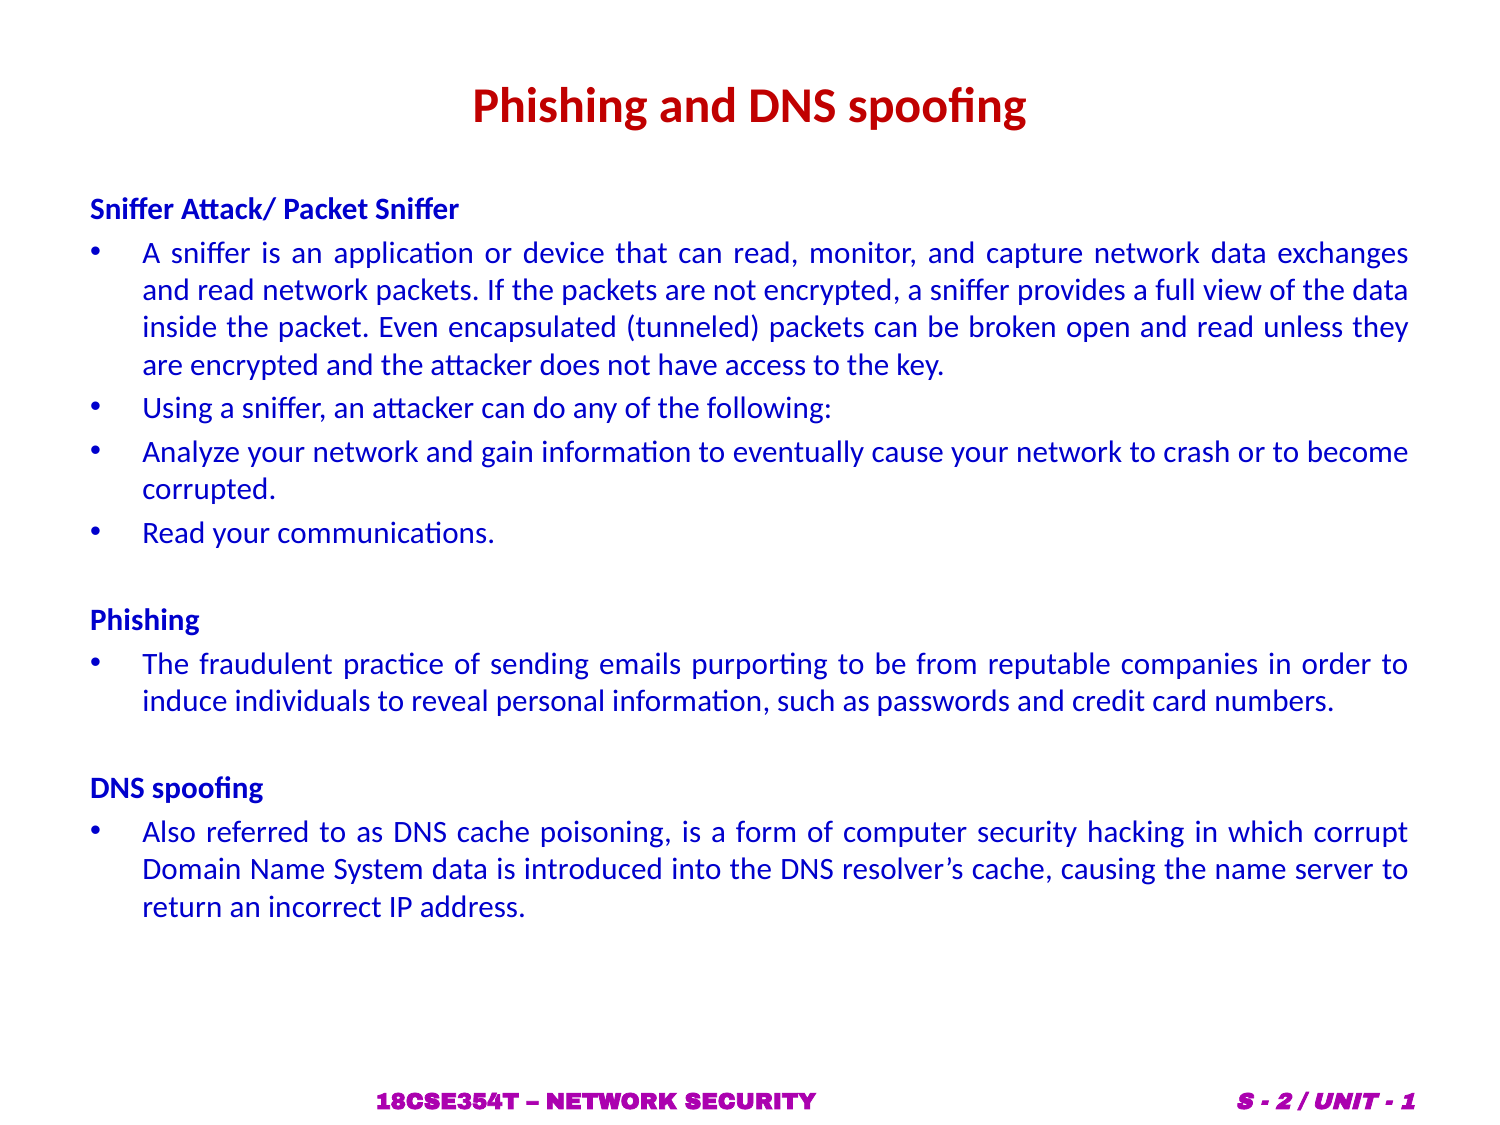

Phishing and DNS spoofing

Sniffer Attack/ Packet Sniffer
A sniffer is an application or device that can read, monitor, and capture network data exchanges and read network packets. If the packets are not encrypted, a sniffer provides a full view of the data inside the packet. Even encapsulated (tunneled) packets can be broken open and read unless they are encrypted and the attacker does not have access to the key.
Using a sniffer, an attacker can do any of the following:
Analyze your network and gain information to eventually cause your network to crash or to become corrupted.
Read your communications.

Phishing
The fraudulent practice of sending emails purporting to be from reputable companies in order to induce individuals to reveal personal information, such as passwords and credit card numbers.

DNS spoofing
Also referred to as DNS cache poisoning, is a form of computer security hacking in which corrupt Domain Name System data is introduced into the DNS resolver’s cache, causing the name server to return an incorrect IP address.

                                18CSE354T – NETWORK SECURITY                                                      S - 2 / UNIT - 1